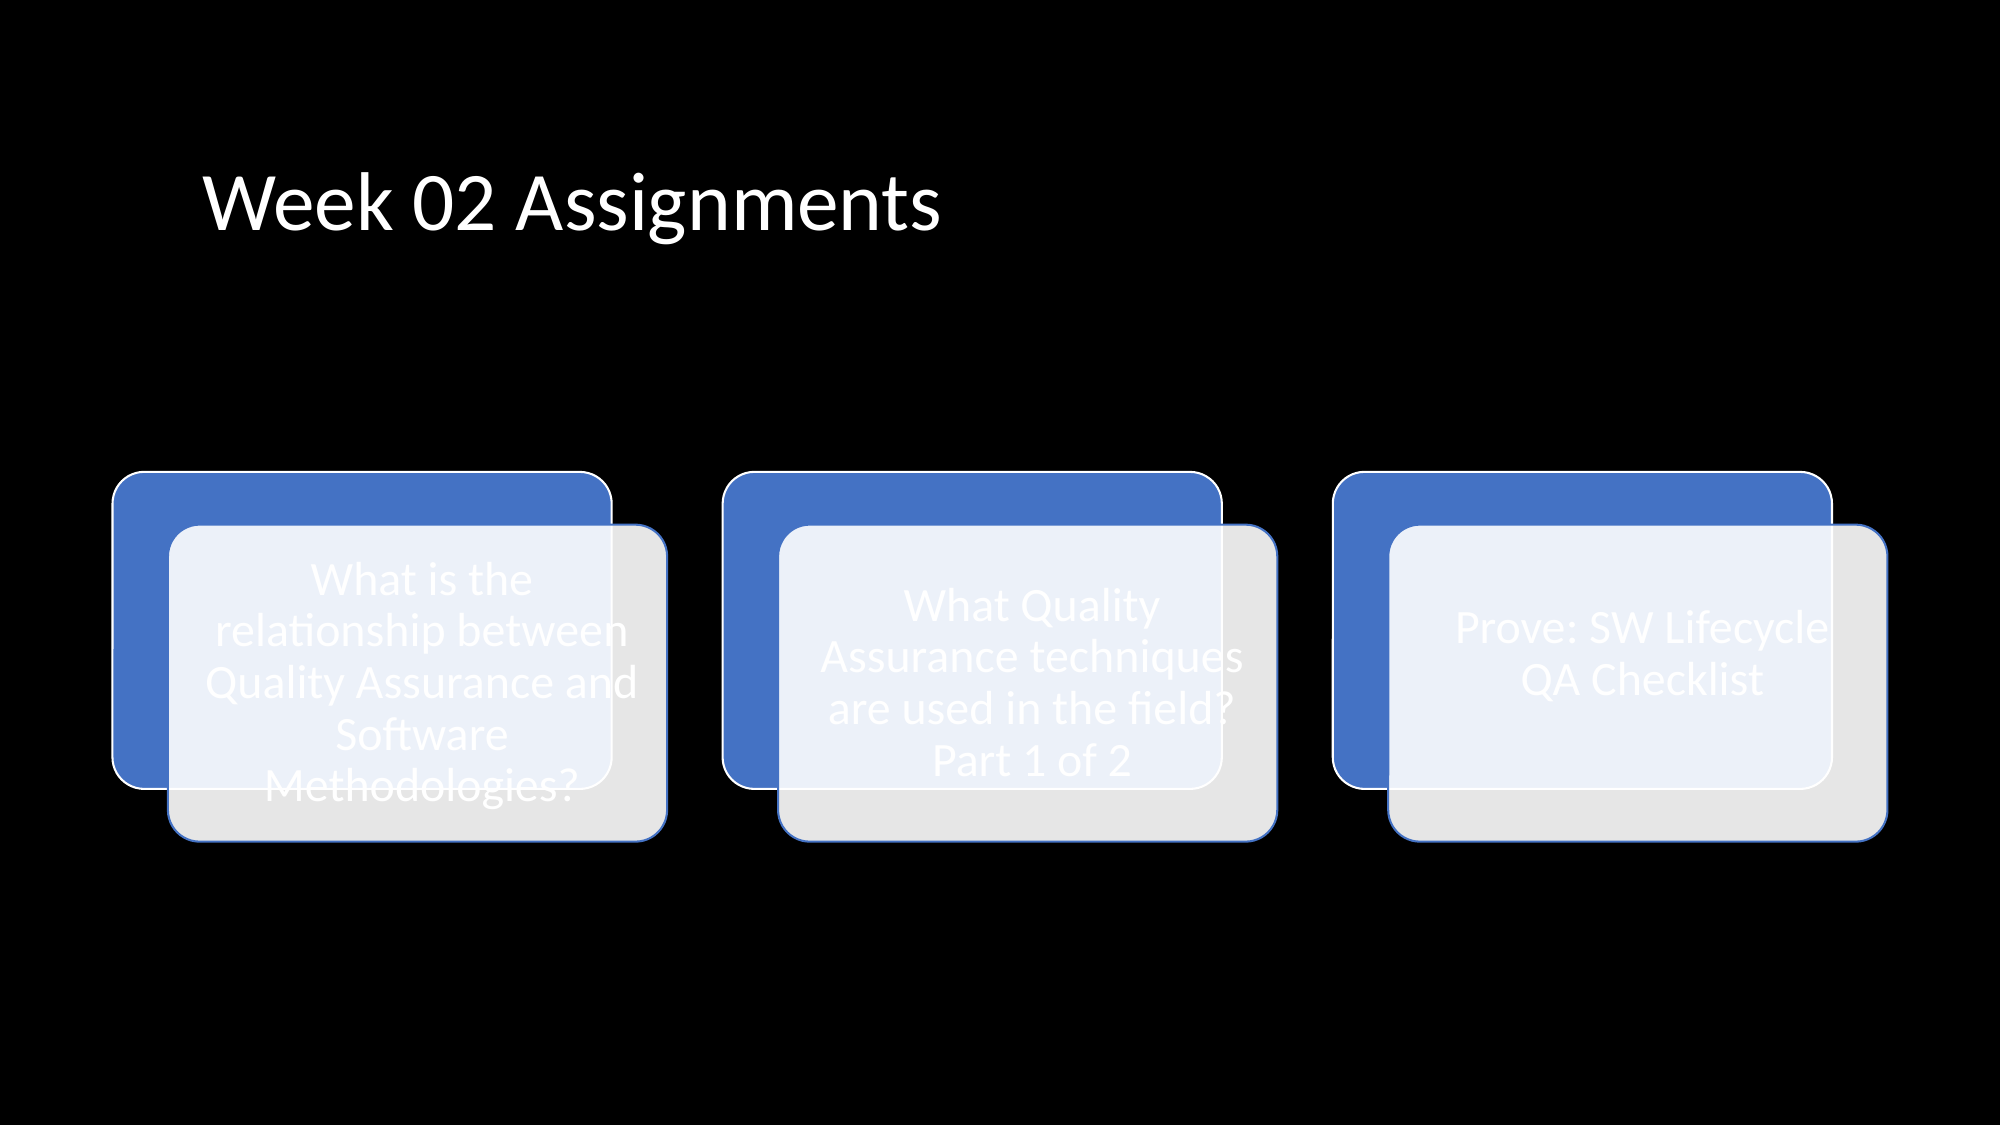

# Week 02 Assignments
What is the relationship between Quality Assurance and Software Methodologies?
What Quality Assurance techniques are used in the field? Part 1 of 2
Prove: SW Lifecycle QA Checklist